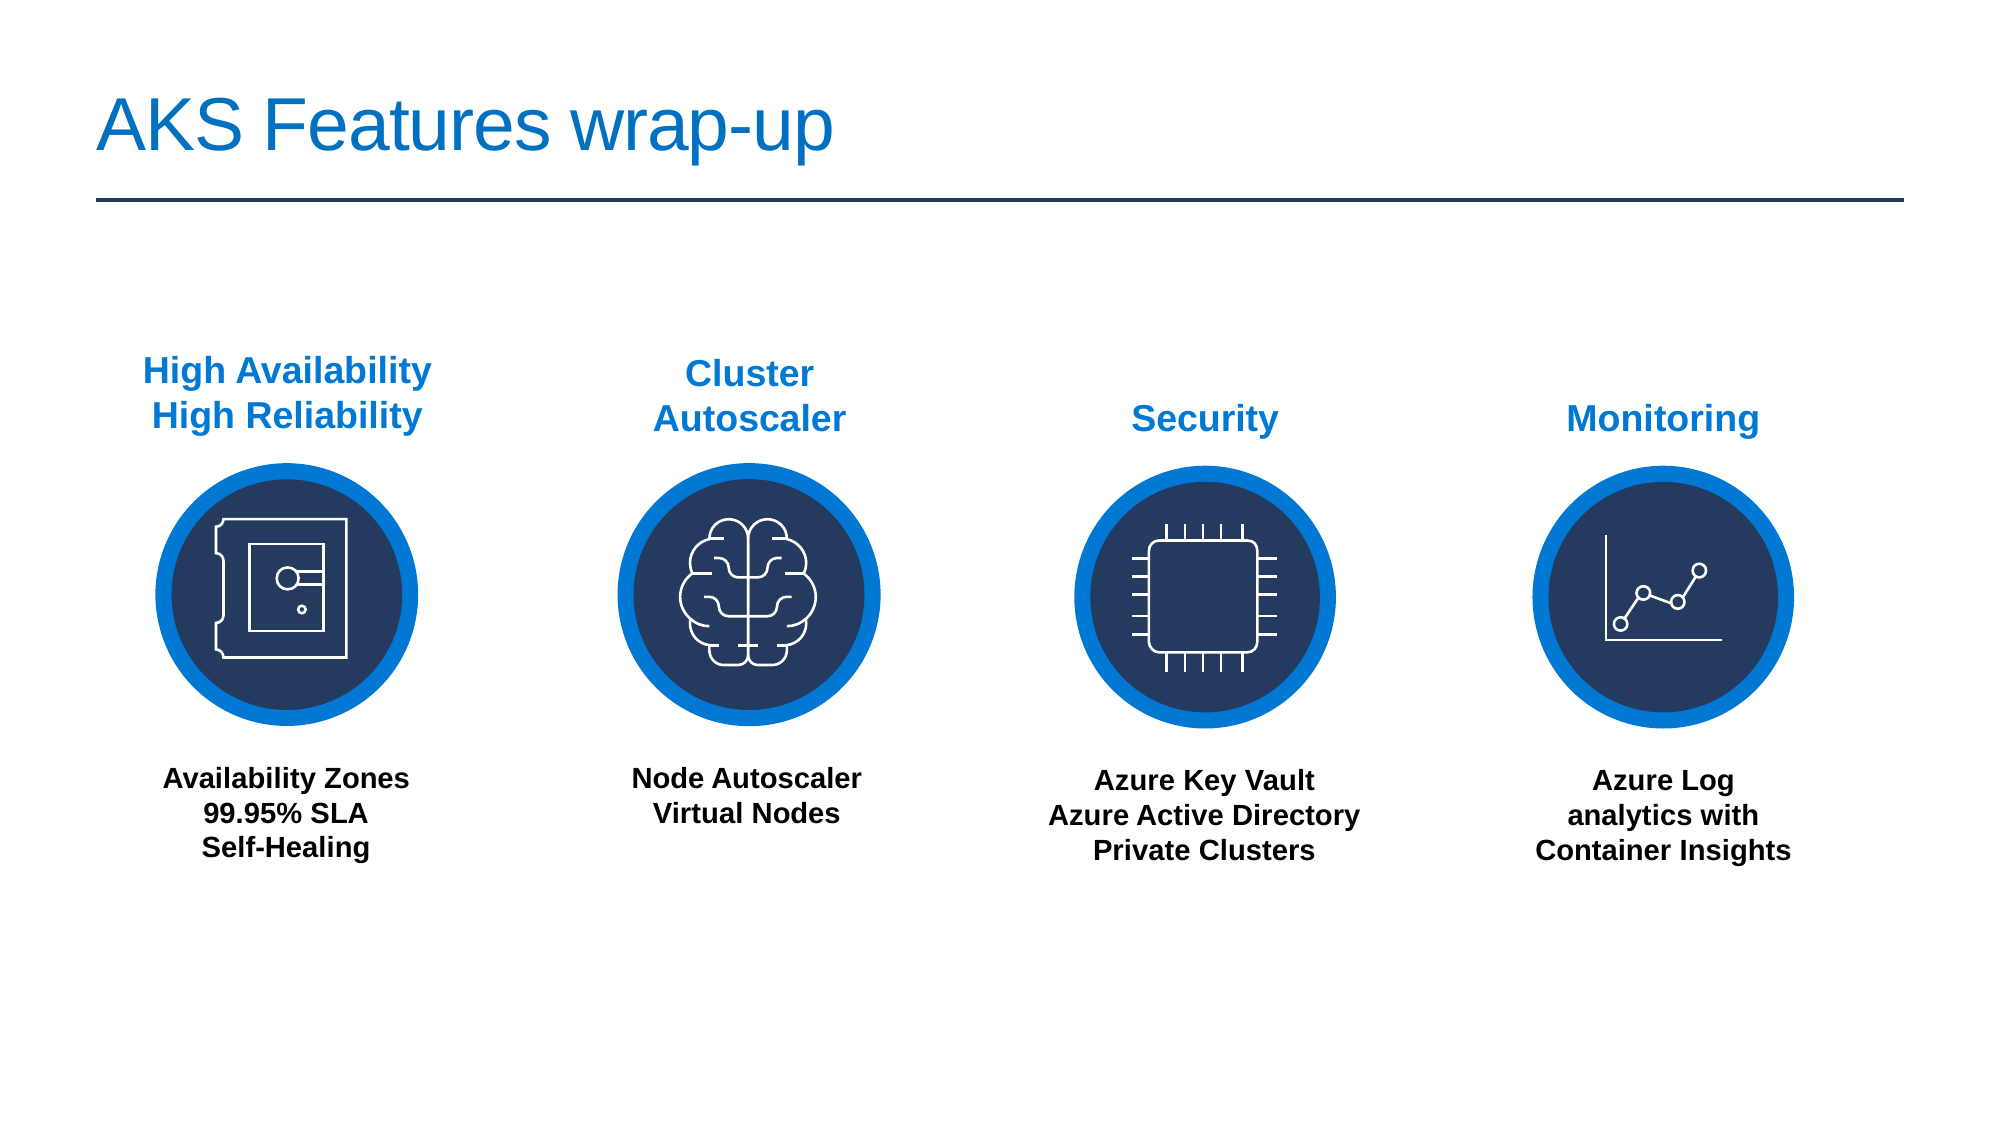

# AKS Features wrap-up
High Availability
High Reliability
Cluster Autoscaler
Security
Monitoring

Availability Zones
99.95% SLA
Self-Healing
Node Autoscaler
Virtual Nodes
Azure Key Vault
Azure Active Directory
Private Clusters
Azure Log analytics with Container Insights